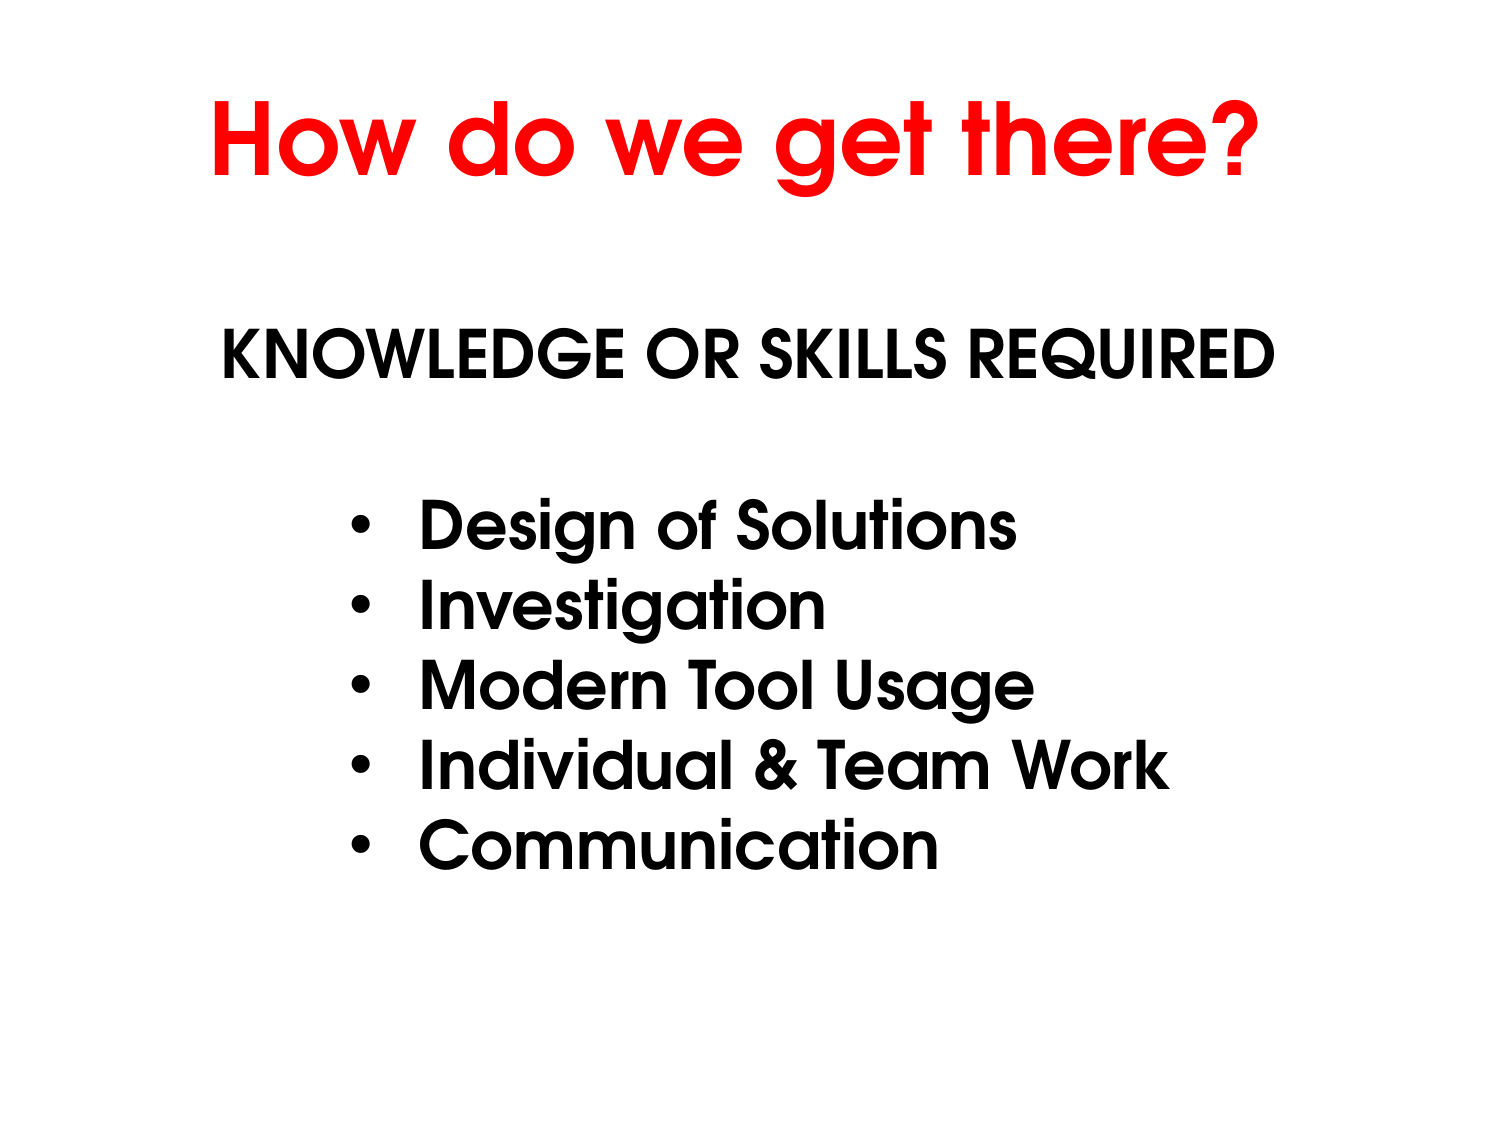

How do we get there?
KNOWLEDGE OR SKILLS REQUIRED
Design of Solutions
Investigation
Modern Tool Usage
Individual & Team Work
Communication